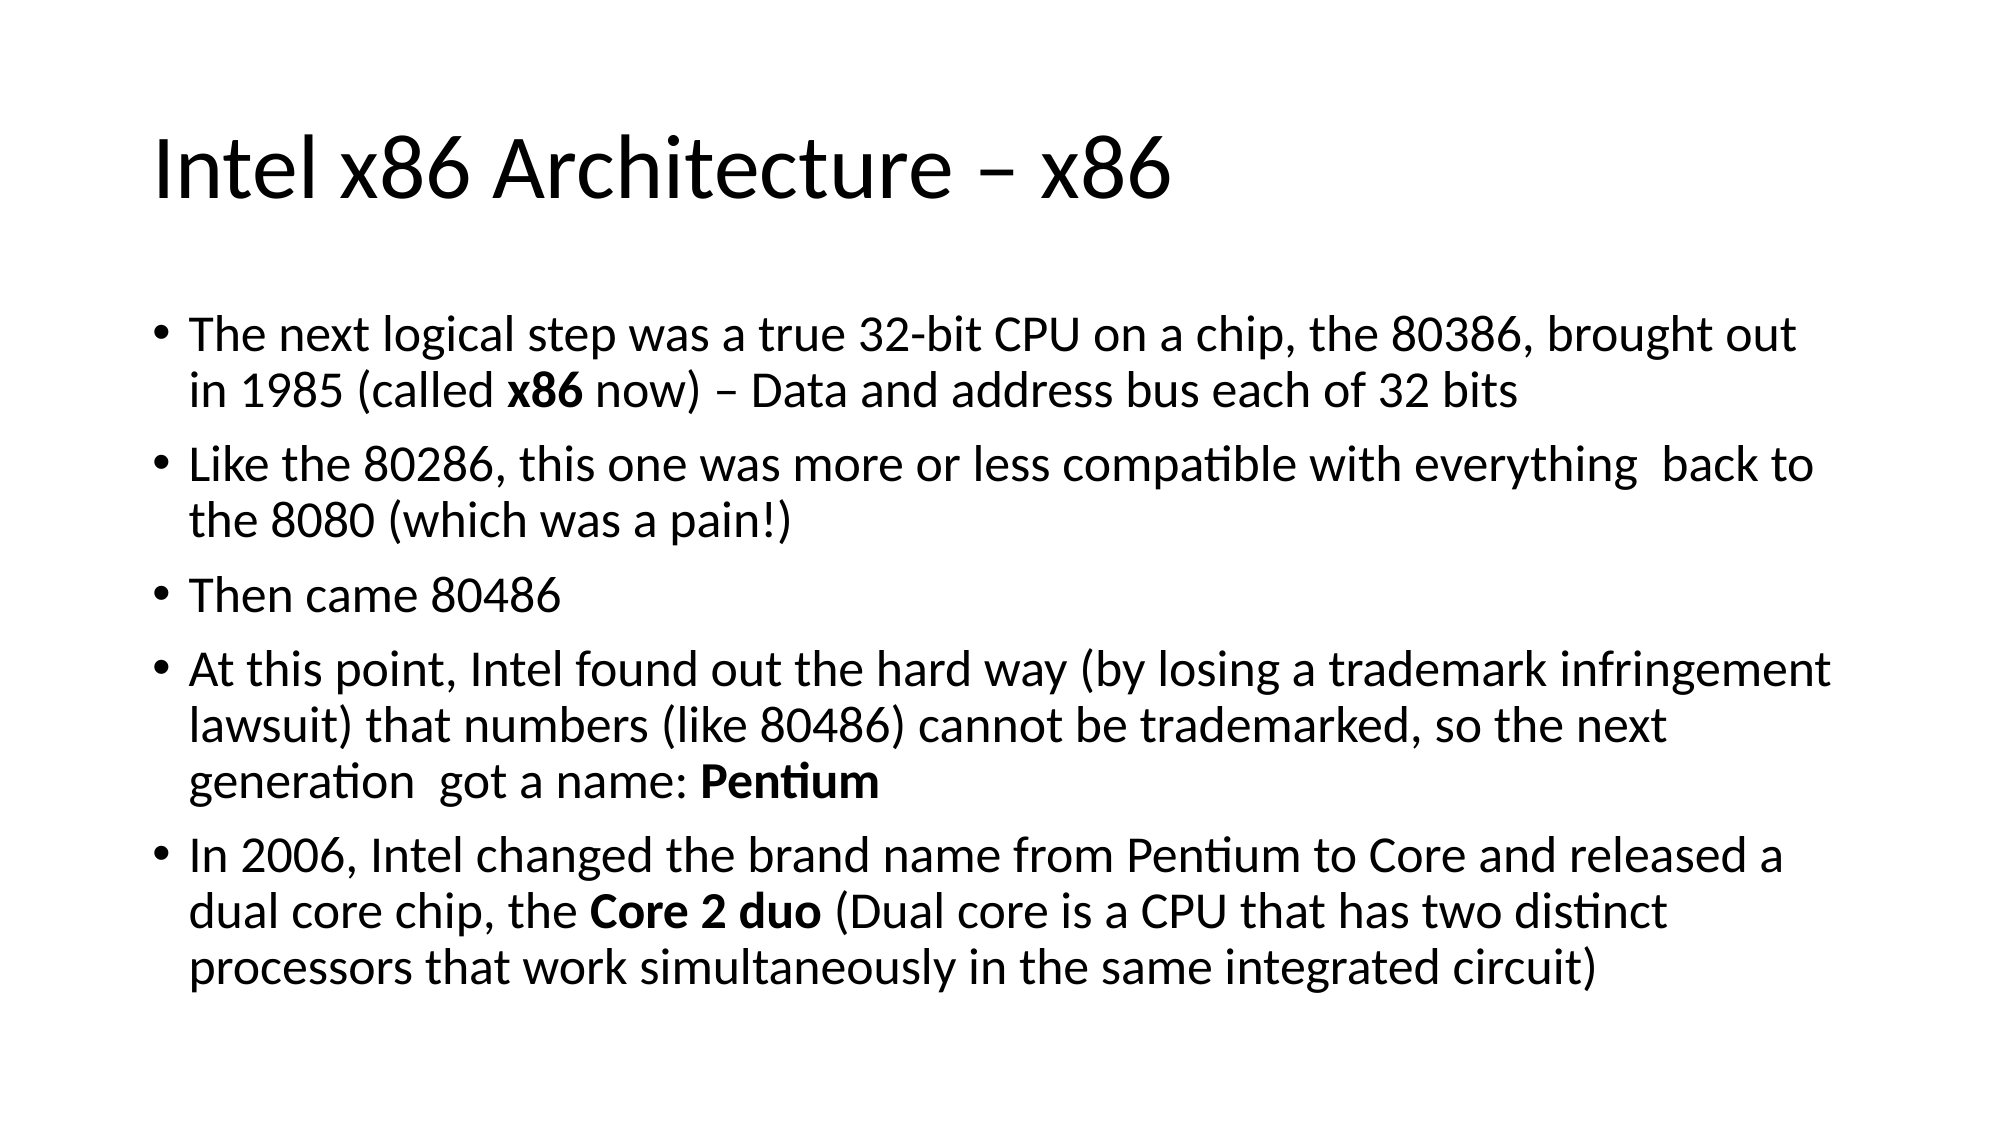

# Intel x86 Architecture – x86
The next logical step was a true 32-bit CPU on a chip, the 80386, brought out  in 1985 (called x86 now) – Data and address bus each of 32 bits
Like the 80286, this one was more or less compatible with everything  back to the 8080 (which was a pain!)
Then came 80486
At this point, Intel found out the hard way (by losing a trademark infringement  lawsuit) that numbers (like 80486) cannot be trademarked, so the next generation  got a name: Pentium
In 2006, Intel changed the brand name from Pentium to Core and released a  dual core chip, the Core 2 duo (Dual core is a CPU that has two distinct processors that work simultaneously in the same integrated circuit)